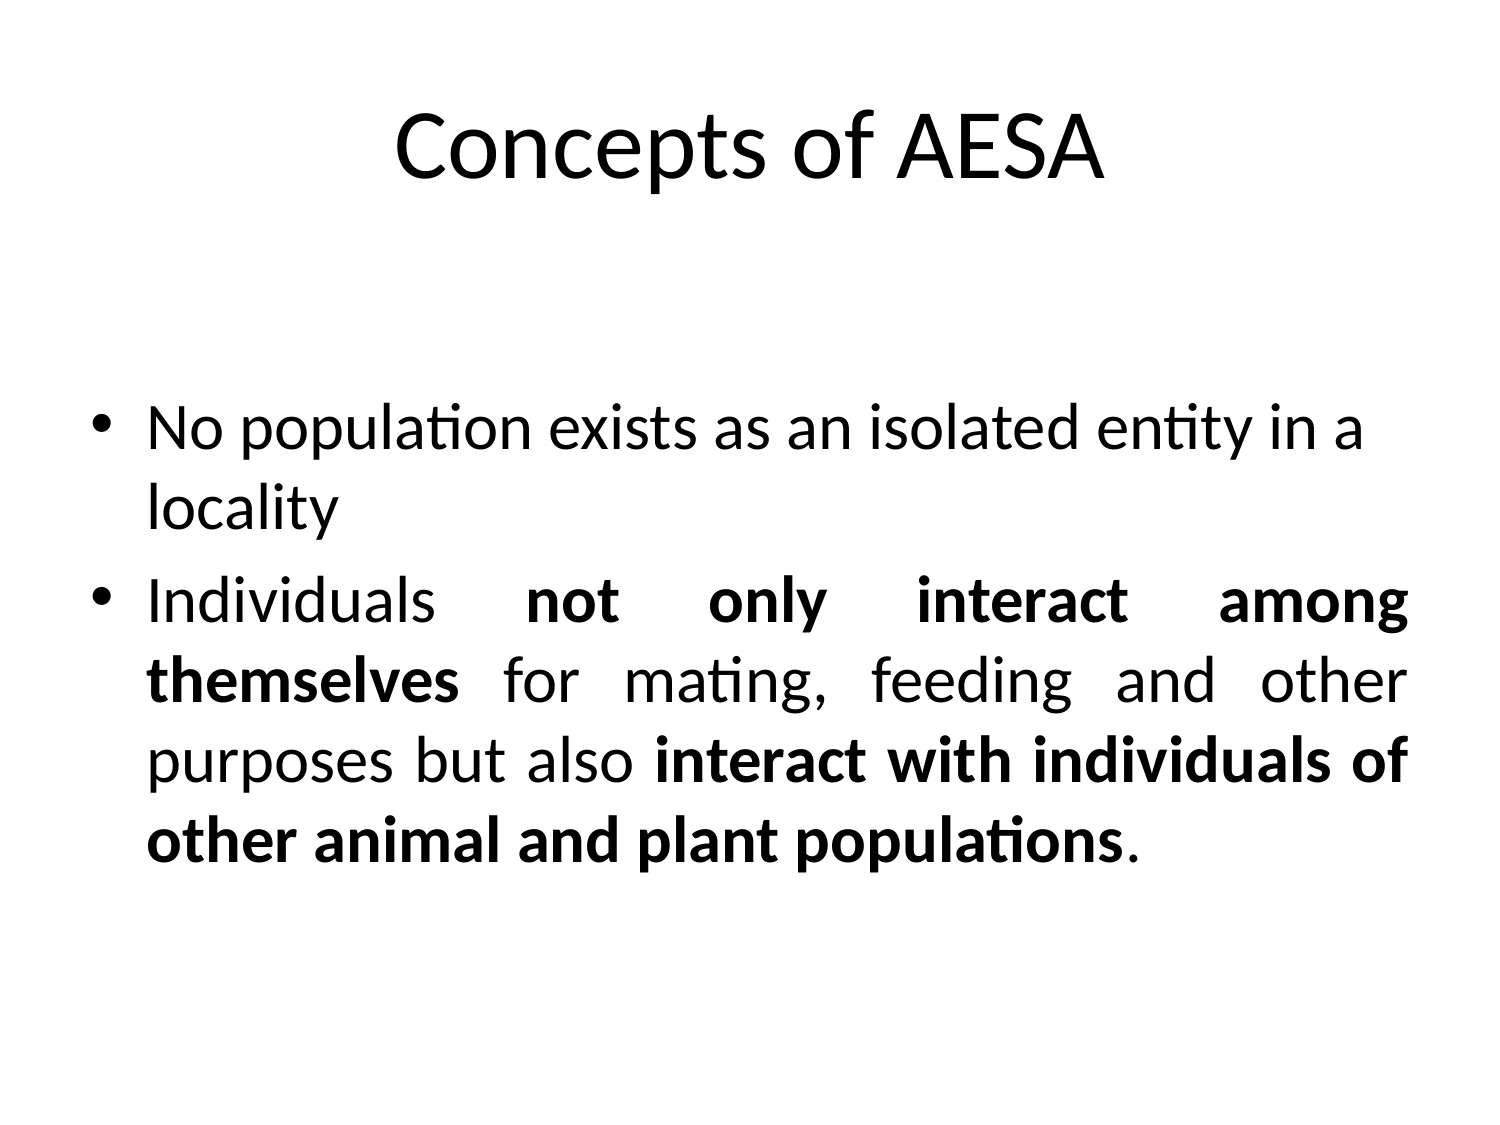

# Concepts of AESA
No population exists as an isolated entity in a locality
Individuals not only interact among themselves for mating, feeding and other purposes but also interact with individuals of other animal and plant populations.